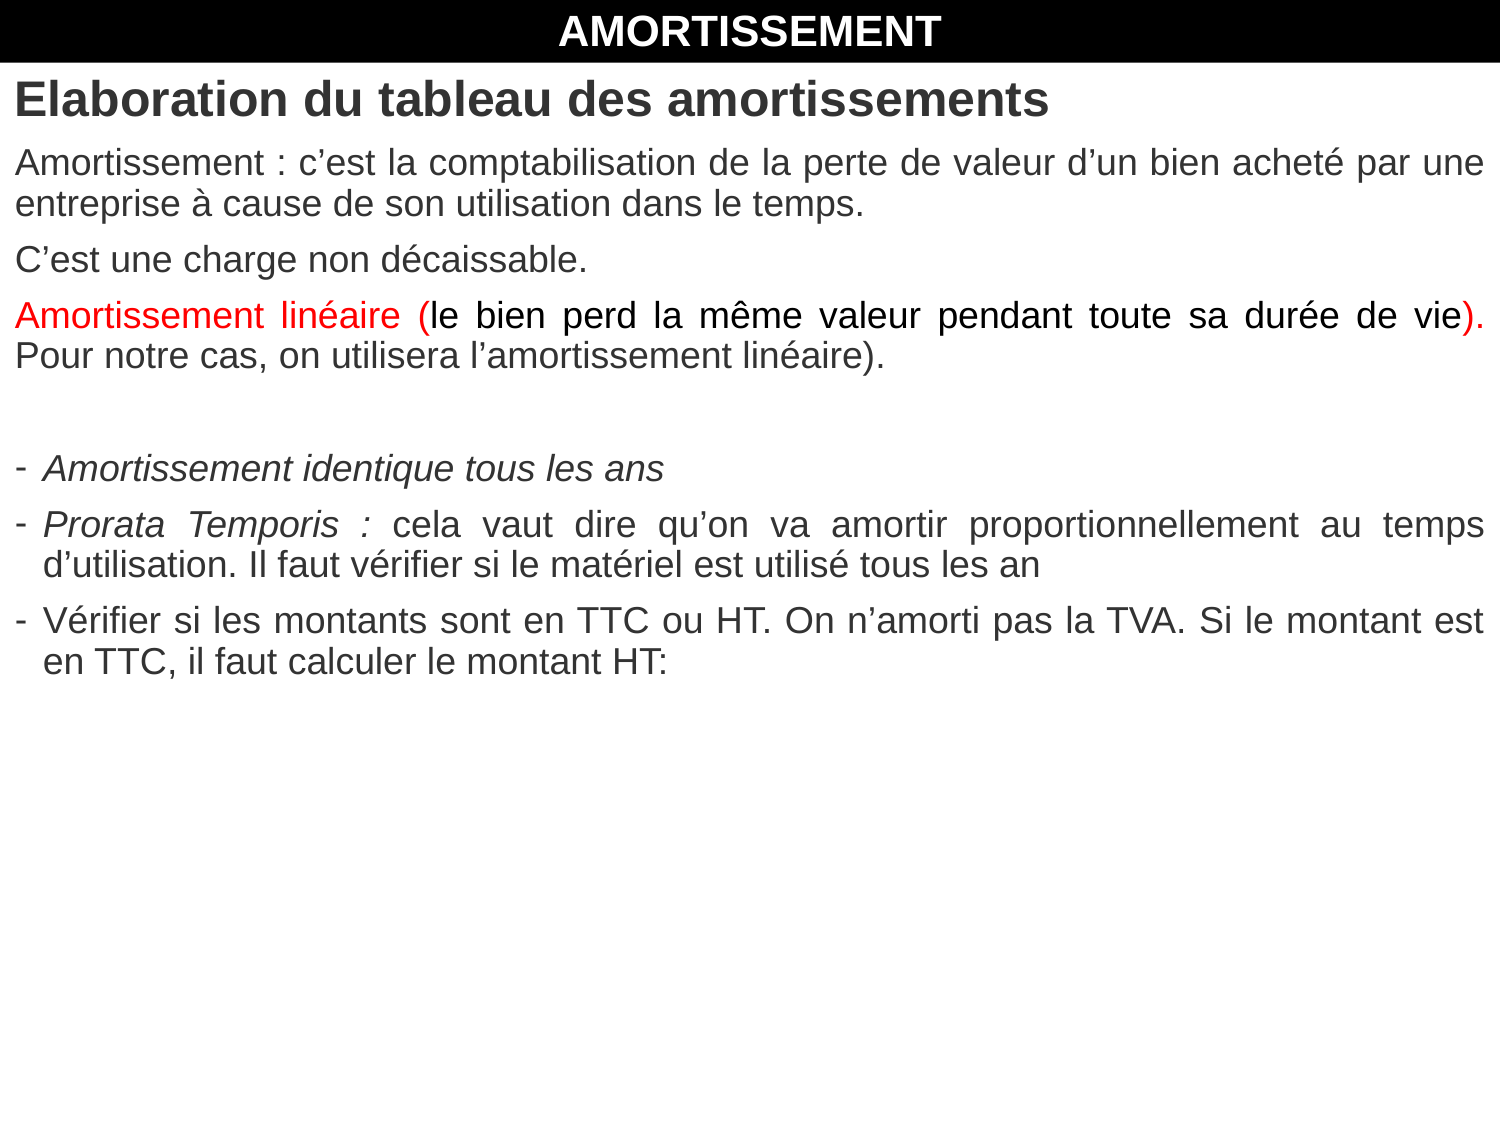

AMORTISSEMENT
# Elaboration du tableau des amortissements
Amortissement : c’est la comptabilisation de la perte de valeur d’un bien acheté par une entreprise à cause de son utilisation dans le temps.
C’est une charge non décaissable.
Amortissement linéaire (le bien perd la même valeur pendant toute sa durée de vie). Pour notre cas, on utilisera l’amortissement linéaire).

Amortissement identique tous les ans
Prorata Temporis : cela vaut dire qu’on va amortir proportionnellement au temps d’utilisation. Il faut vérifier si le matériel est utilisé tous les an
Vérifier si les montants sont en TTC ou HT. On n’amorti pas la TVA. Si le montant est en TTC, il faut calculer le montant HT: